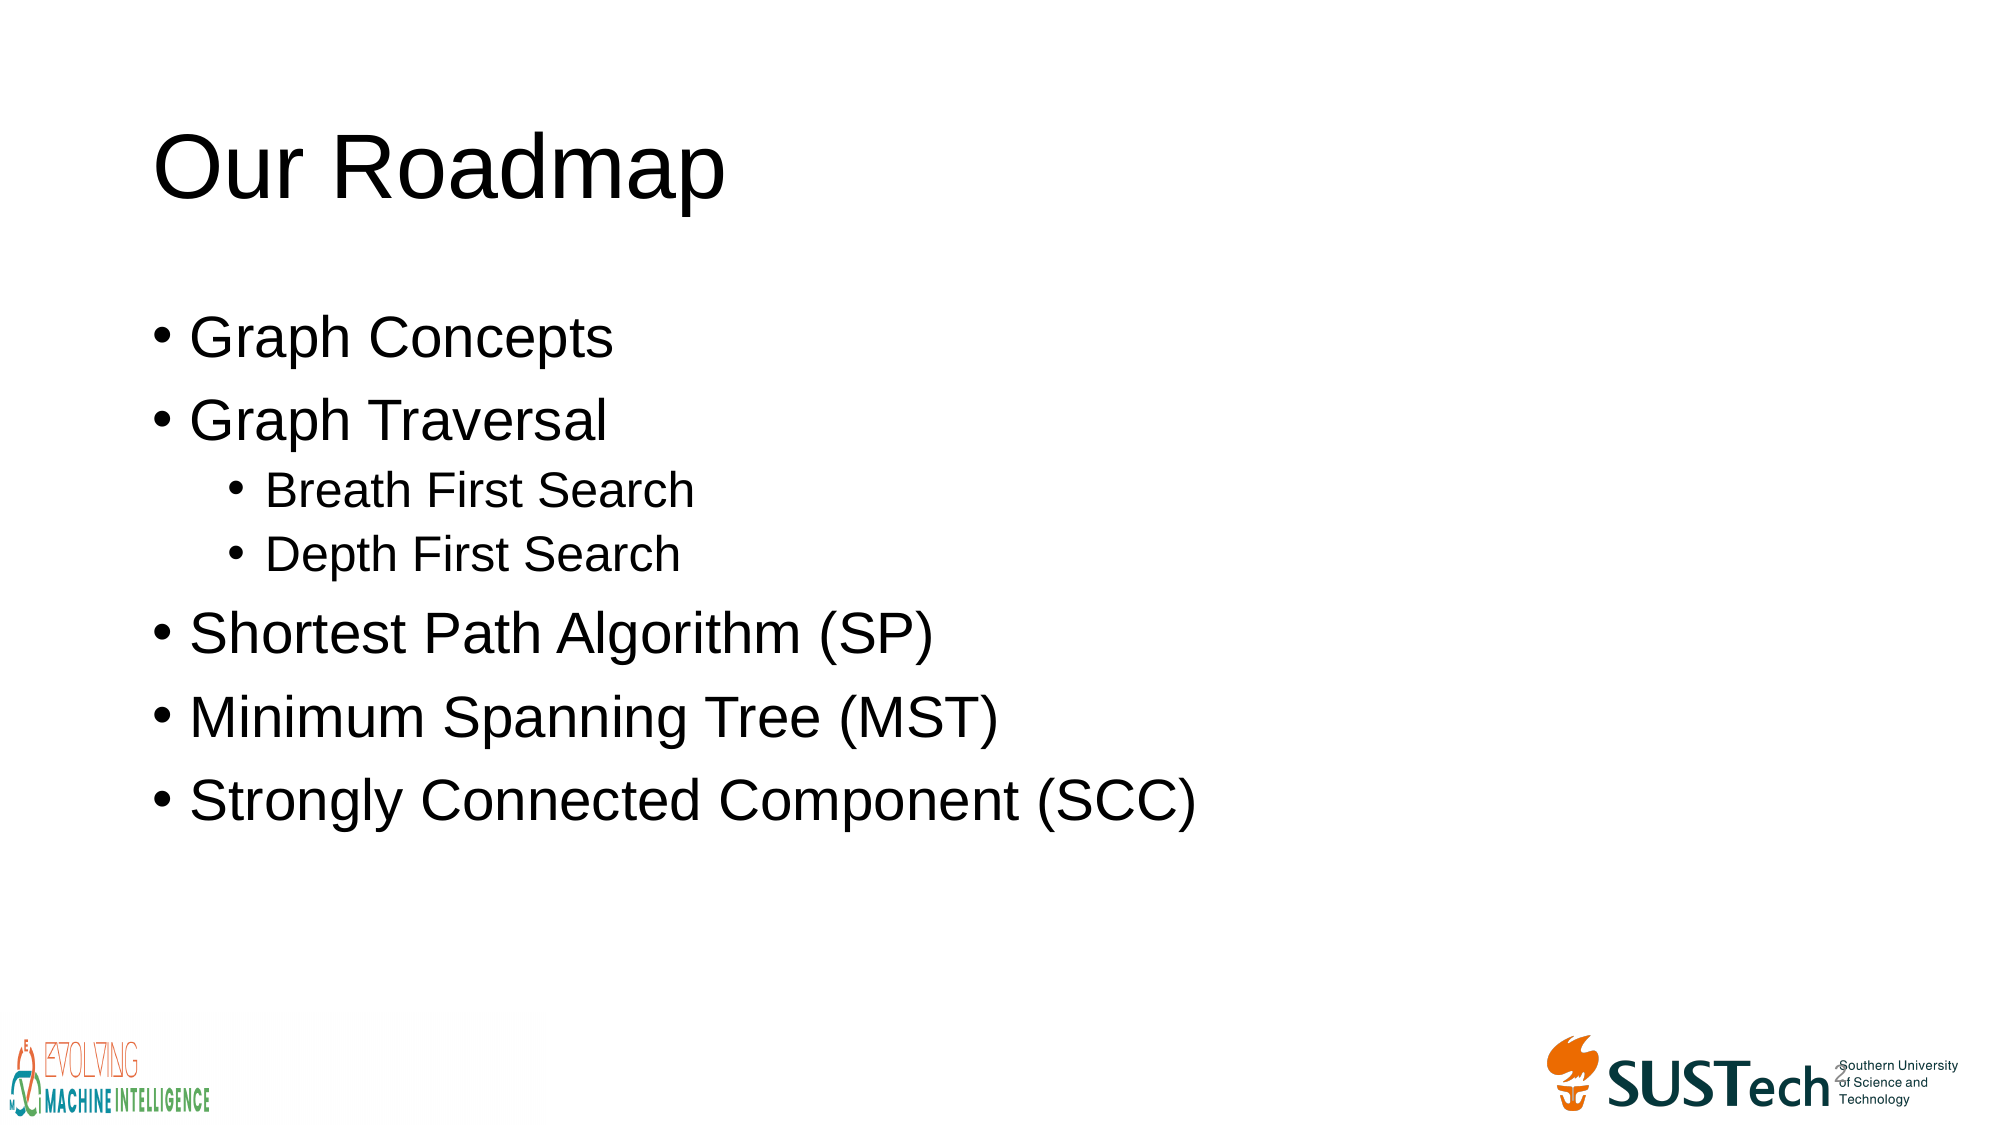

# Our Roadmap
Graph Concepts
Graph Traversal
Breath First Search
Depth First Search
Shortest Path Algorithm (SP)
Minimum Spanning Tree (MST)
Strongly Connected Component (SCC)
2